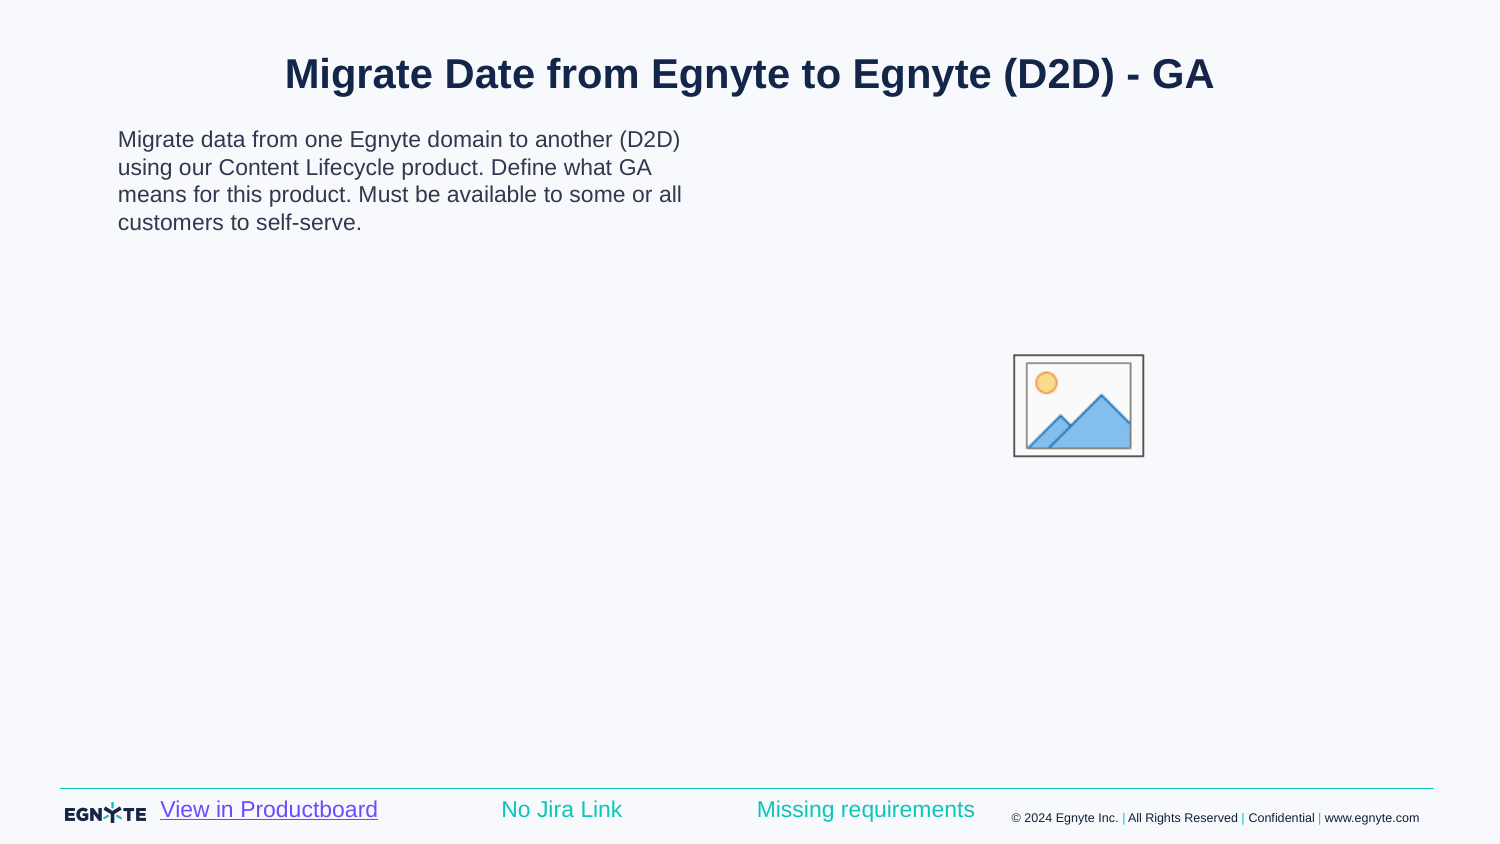

# Migrate Date from Egnyte to Egnyte (D2D) - GA
Migrate data from one Egnyte domain to another (D2D) using our Content Lifecycle product. Define what GA means for this product. Must be available to some or all customers to self-serve.

Missing requirements
No Jira Link
View in Productboard